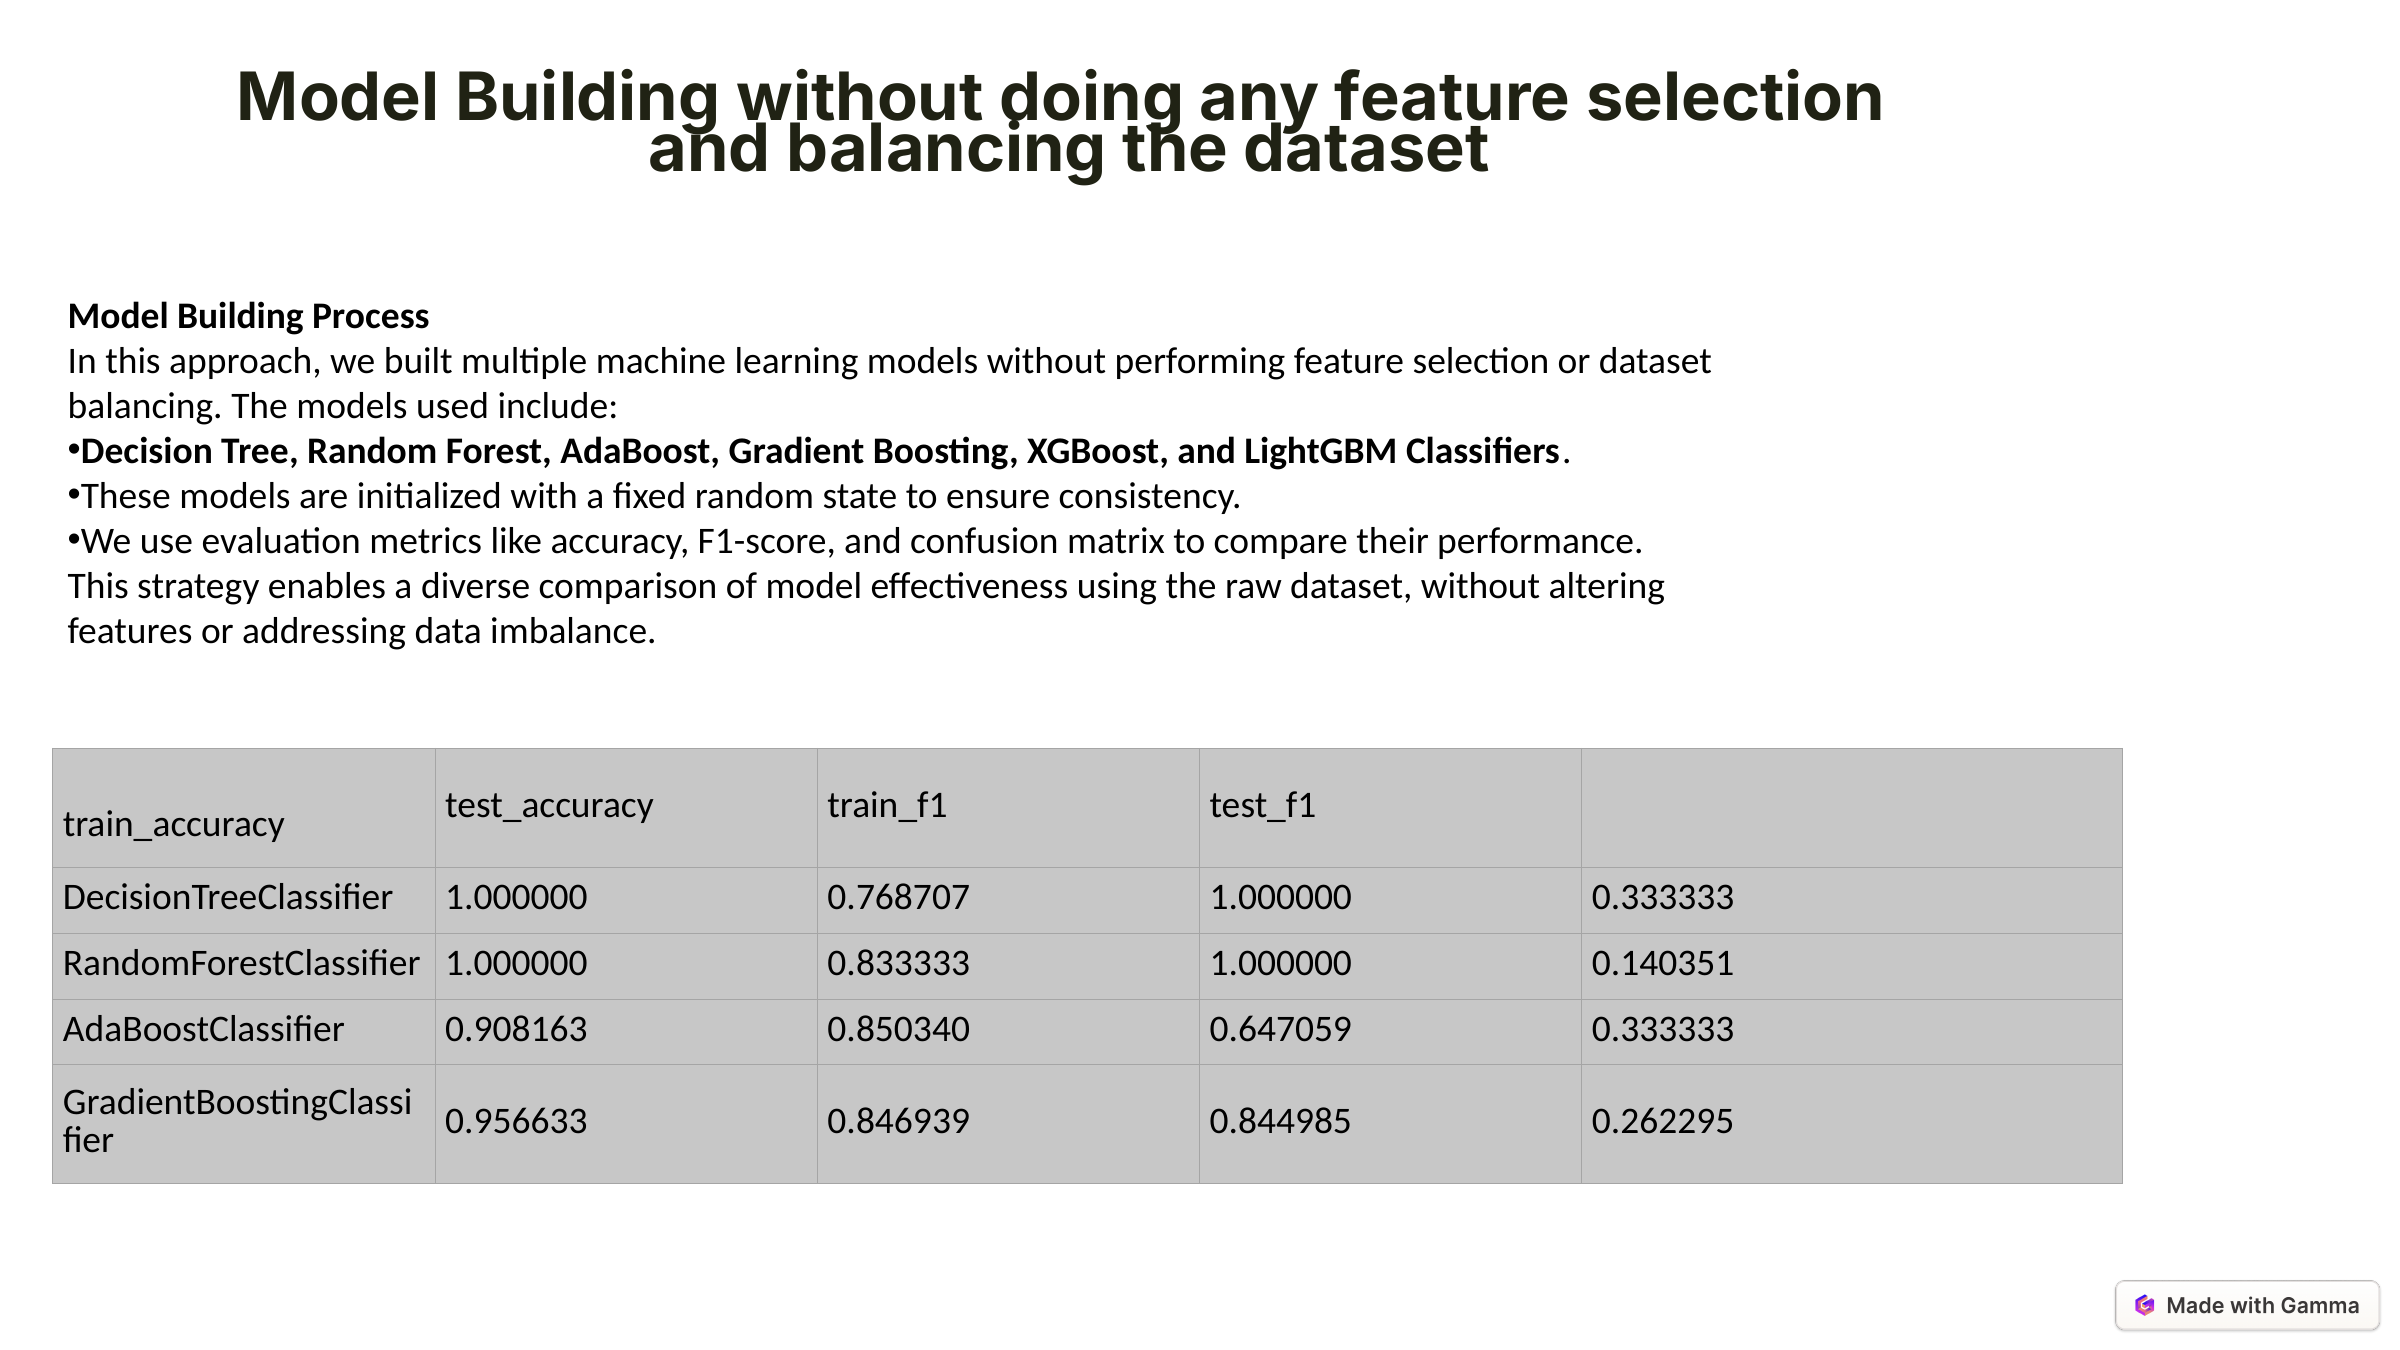

Model Building without doing any feature selection
and balancing the dataset
Model Building Process
In this approach, we built multiple machine learning models without performing feature selection or dataset balancing. The models used include:
Decision Tree, Random Forest, AdaBoost, Gradient Boosting, XGBoost, and LightGBM Classifiers.
These models are initialized with a fixed random state to ensure consistency.
We use evaluation metrics like accuracy, F1-score, and confusion matrix to compare their performance.
This strategy enables a diverse comparison of model effectiveness using the raw dataset, without altering features or addressing data imbalance.

| train\_accuracy | test\_accuracy | train\_f1 | test\_f1 |  |
| --- | --- | --- | --- | --- |
| DecisionTreeClassifier | 1.000000 | 0.768707 | 1.000000 | 0.333333 |
| RandomForestClassifier | 1.000000 | 0.833333 | 1.000000 | 0.140351 |
| AdaBoostClassifier | 0.908163 | 0.850340 | 0.647059 | 0.333333 |
| GradientBoostingClassifier | 0.956633 | 0.846939 | 0.844985 | 0.262295 |